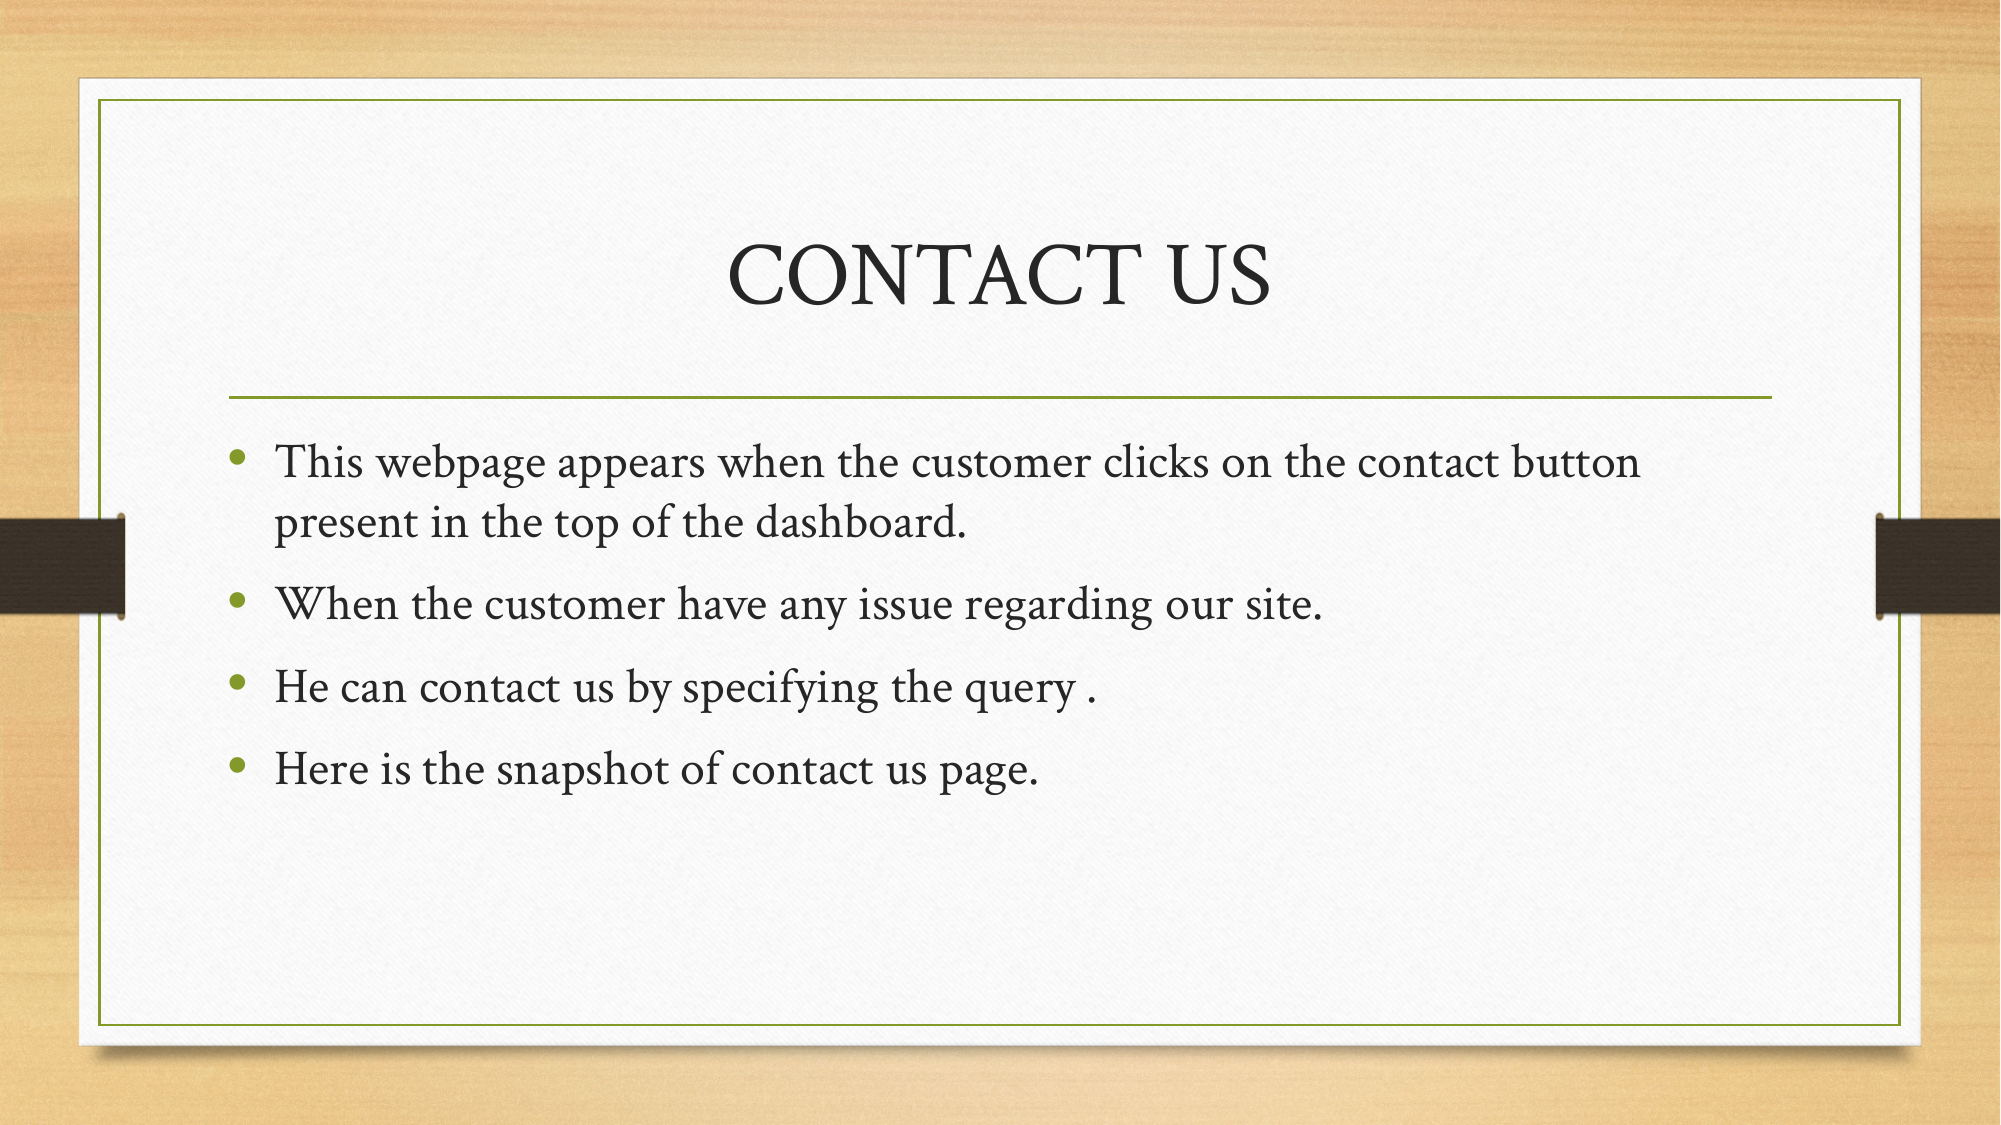

# CONTACT US
This webpage appears when the customer clicks on the contact button present in the top of the dashboard.
When the customer have any issue regarding our site.
He can contact us by specifying the query .
Here is the snapshot of contact us page.